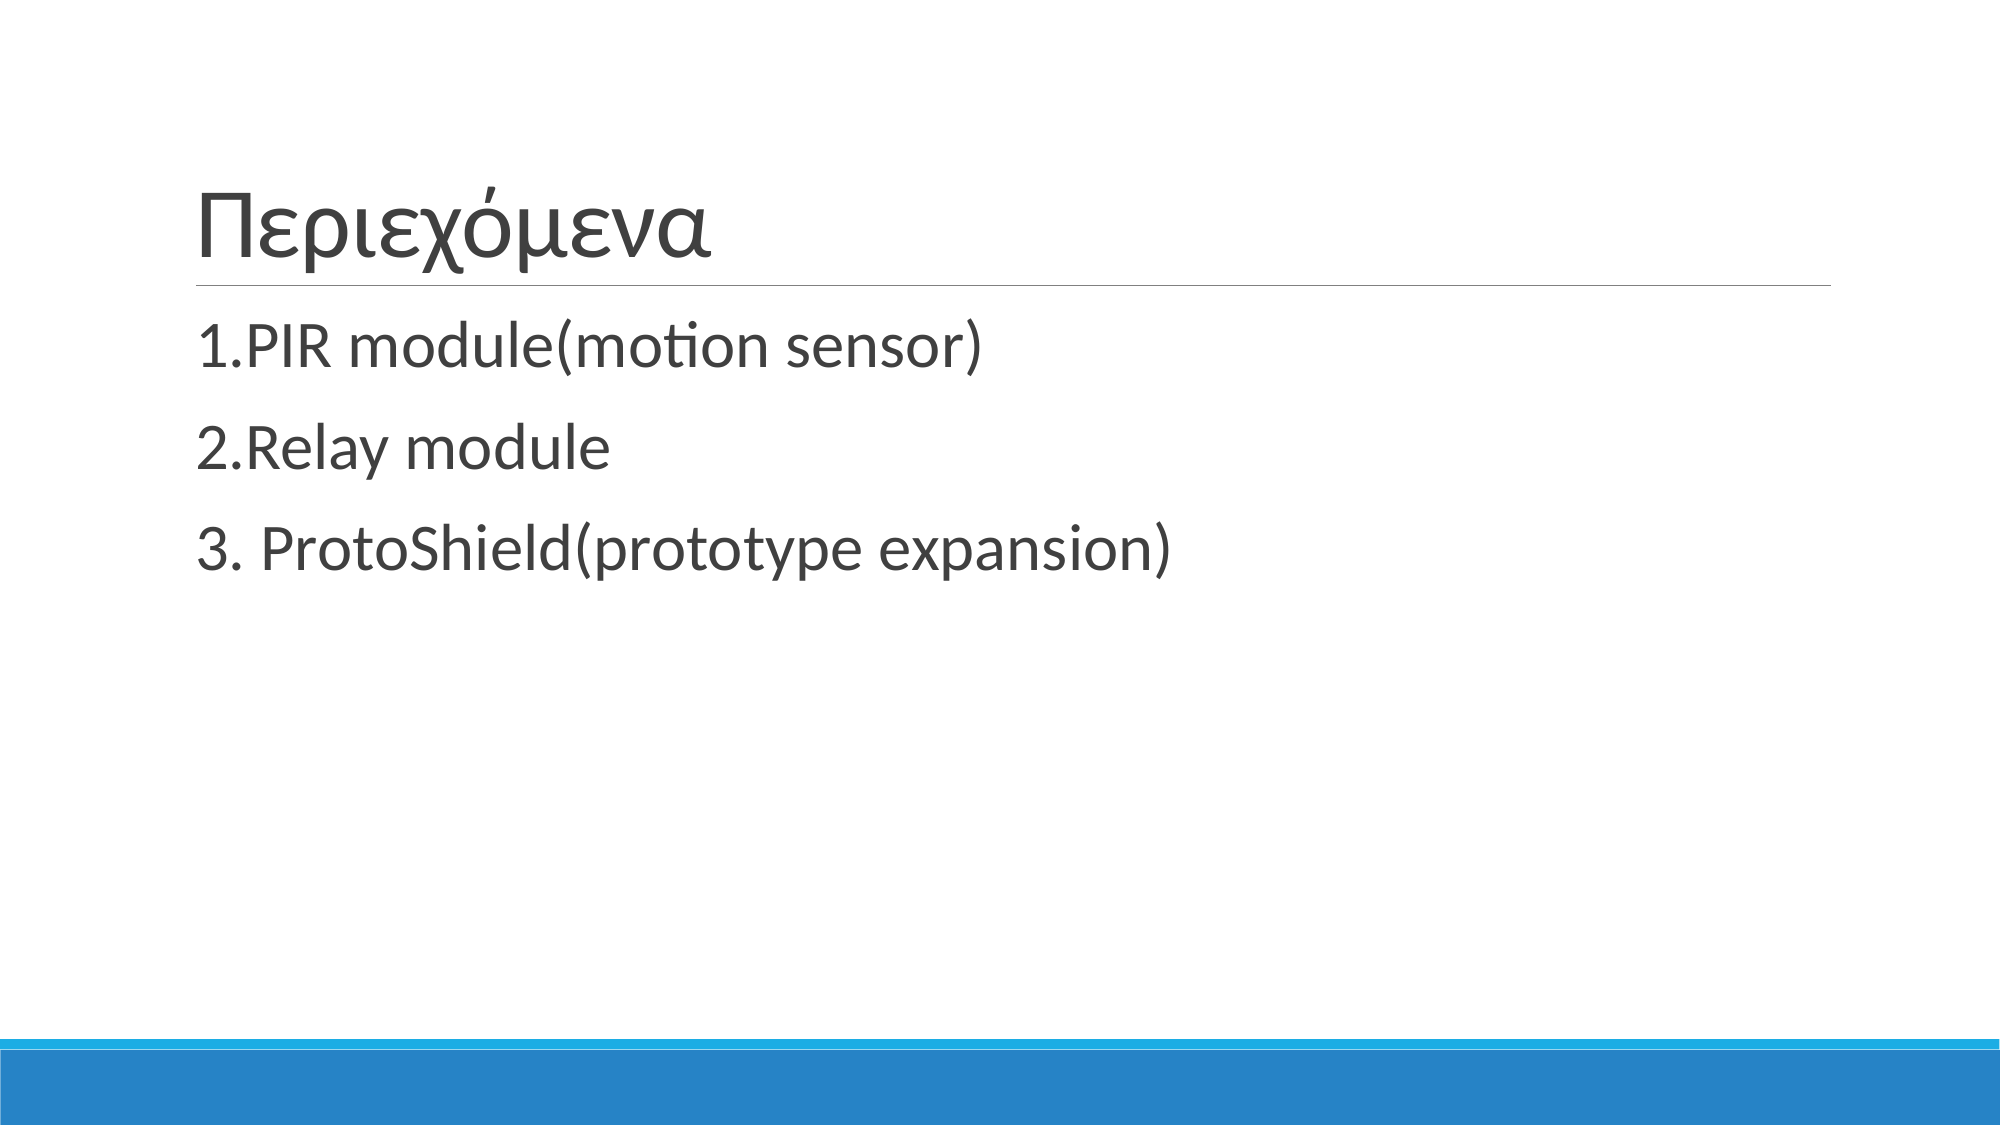

# Περιεχόμενα
1.PIR module(motion sensor)
2.Relay module
3. ProtoShield(prototype expansion)